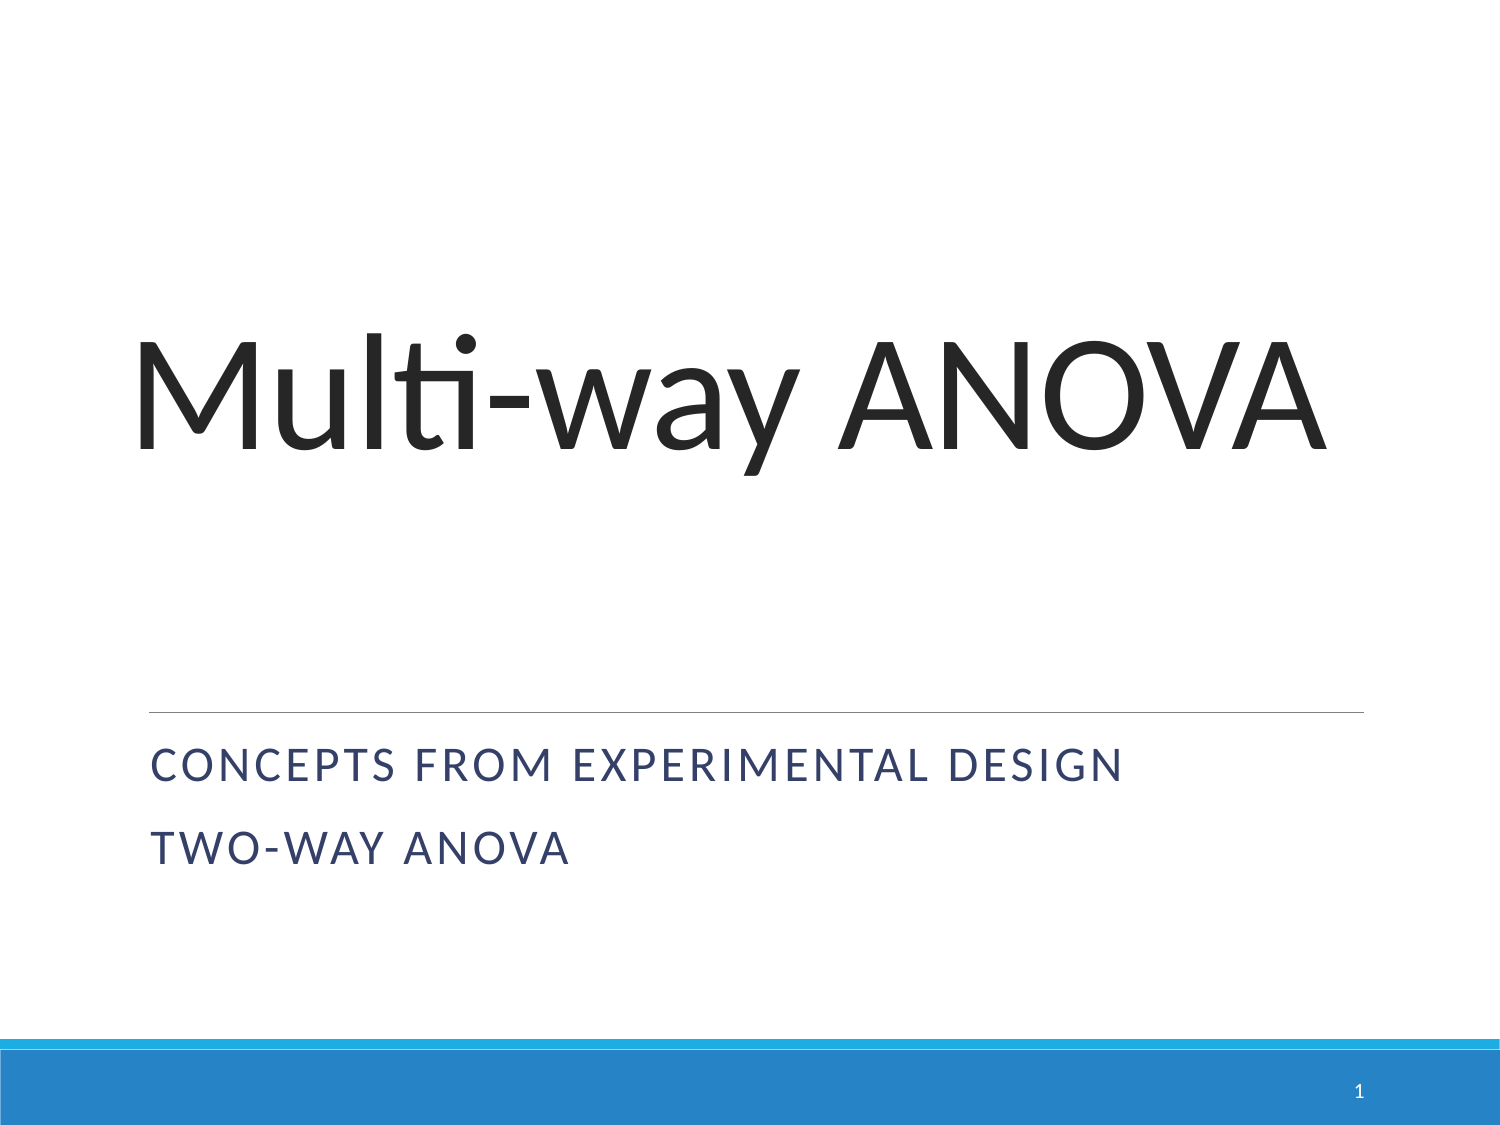

# Multi-way ANOVA
Concepts from Experimental design
Two-way ANova
1